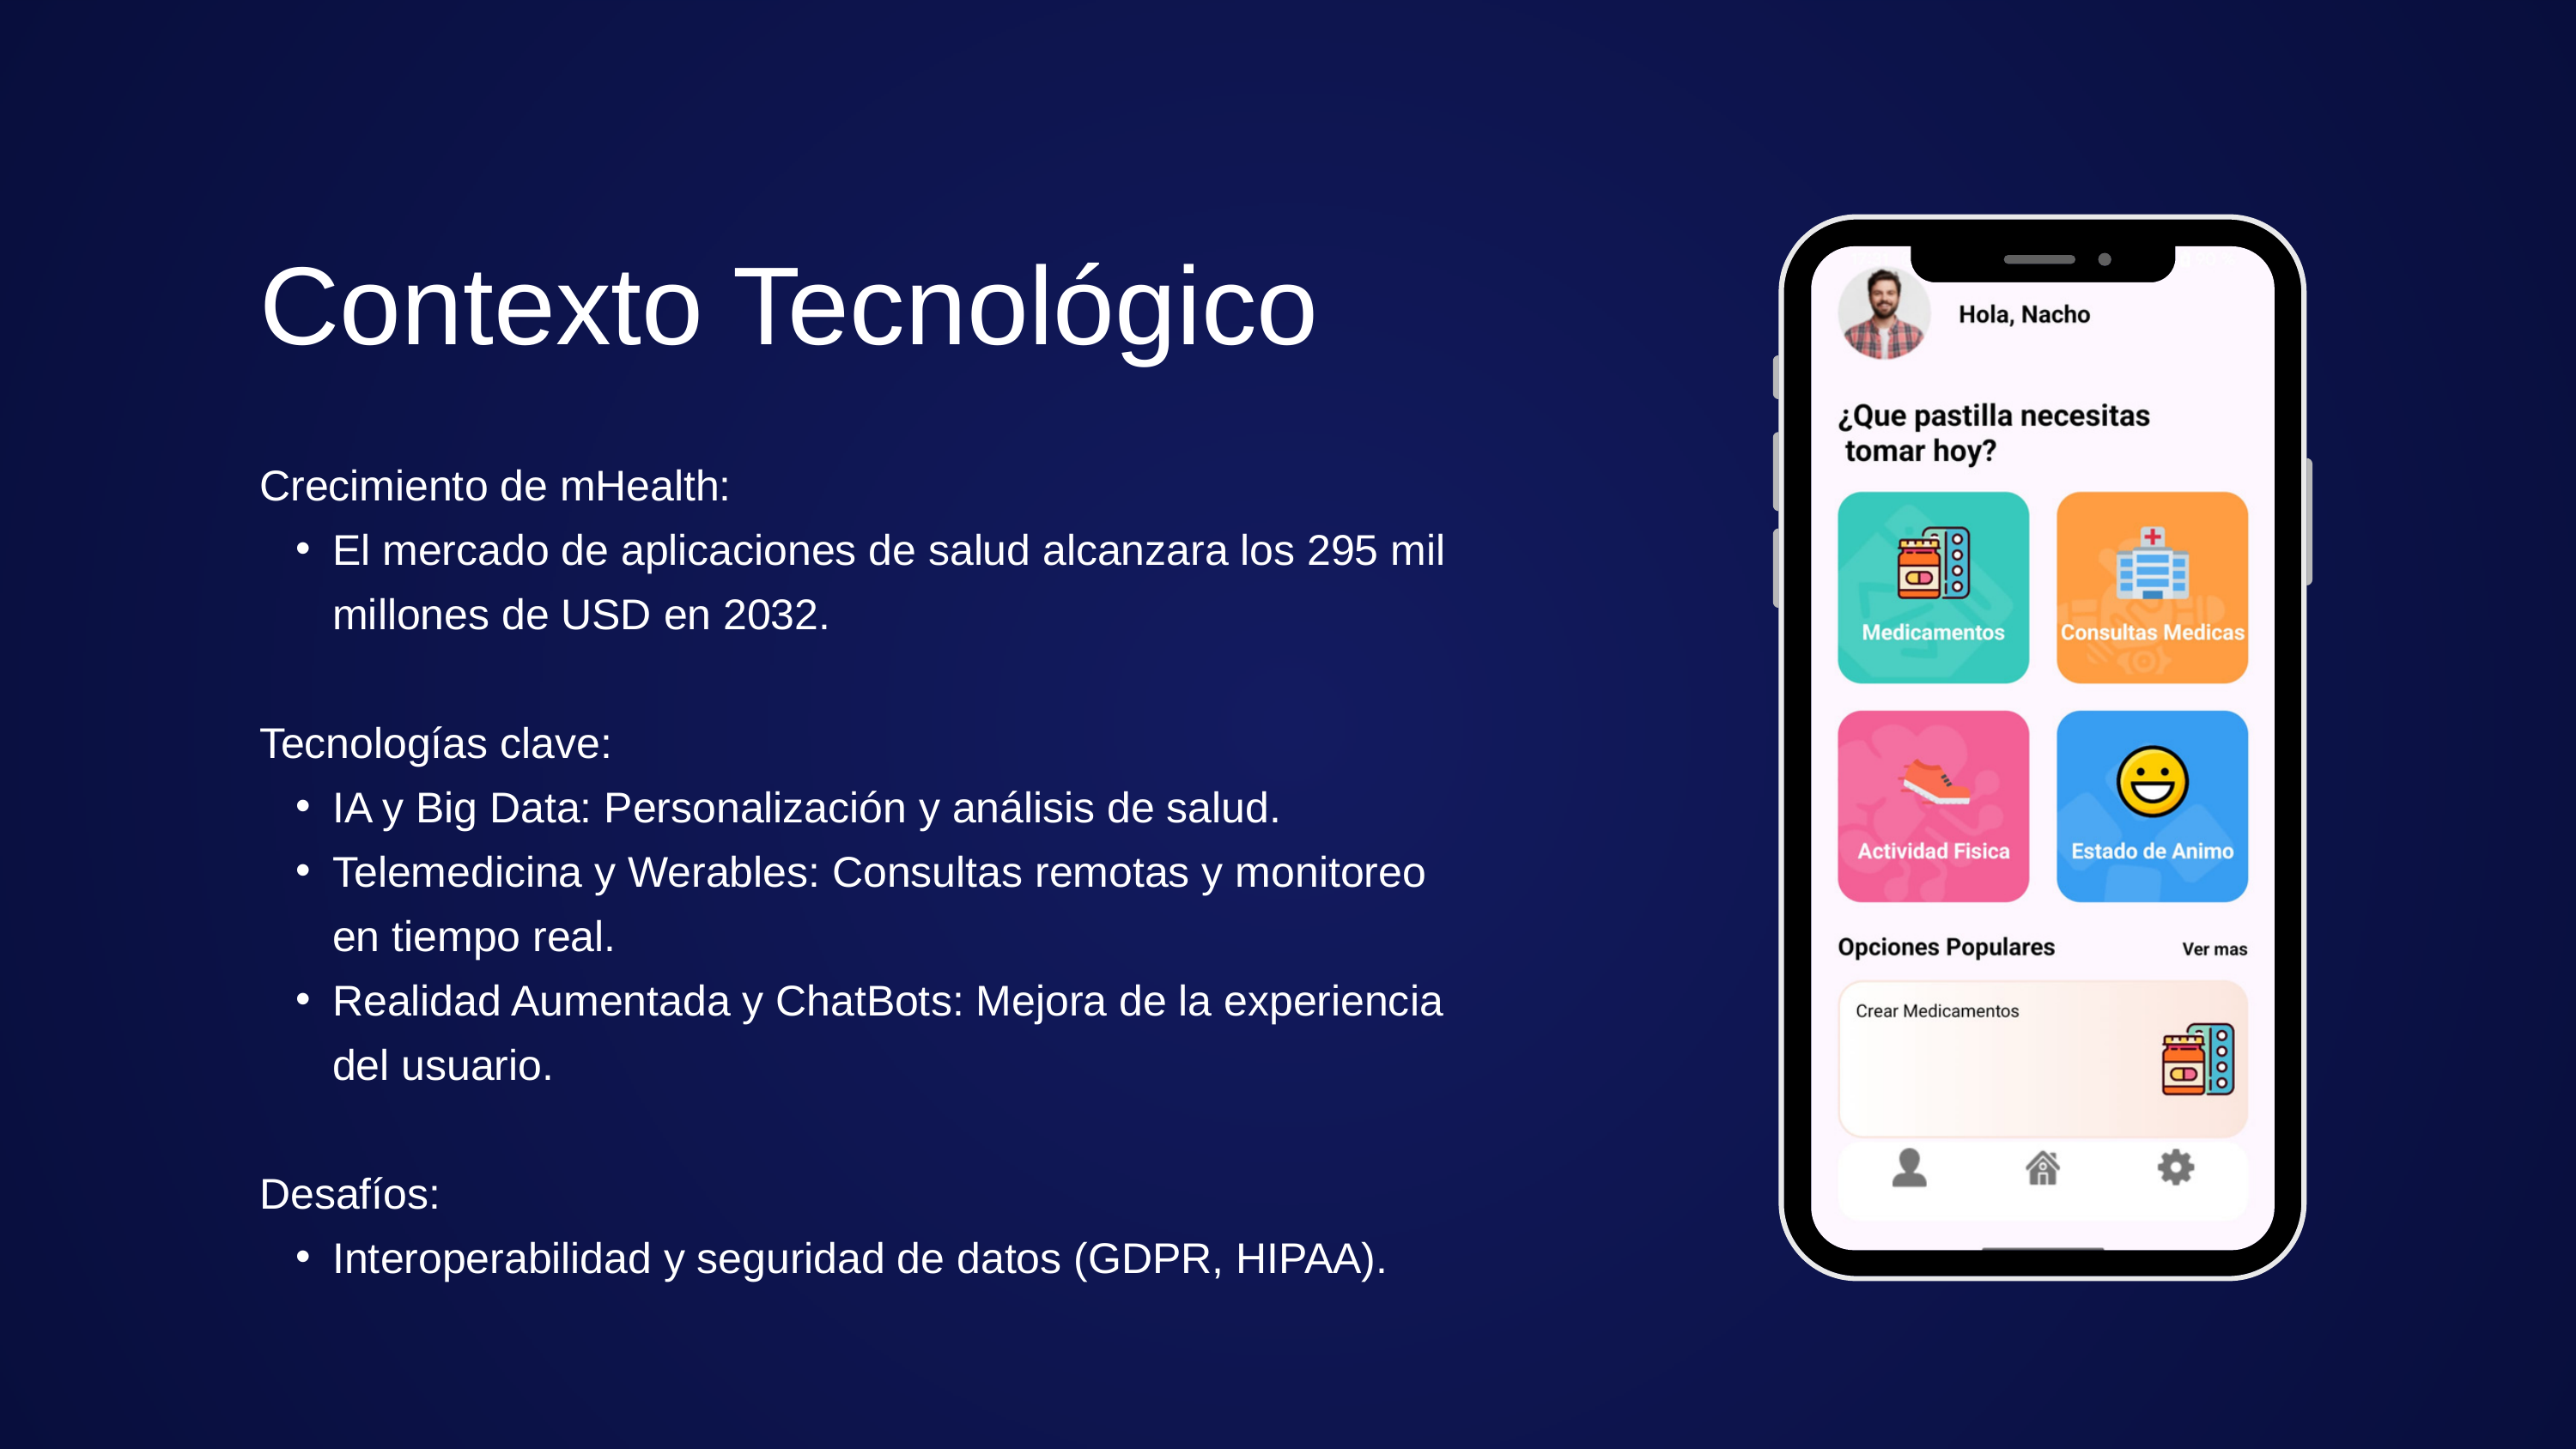

Contexto Tecnológico
Crecimiento de mHealth:
El mercado de aplicaciones de salud alcanzara los 295 mil millones de USD en 2032.

Tecnologías clave:
IA y Big Data: Personalización y análisis de salud.
Telemedicina y Werables: Consultas remotas y monitoreo en tiempo real.
Realidad Aumentada y ChatBots: Mejora de la experiencia del usuario.

Desafíos:
Interoperabilidad y seguridad de datos (GDPR, HIPAA).